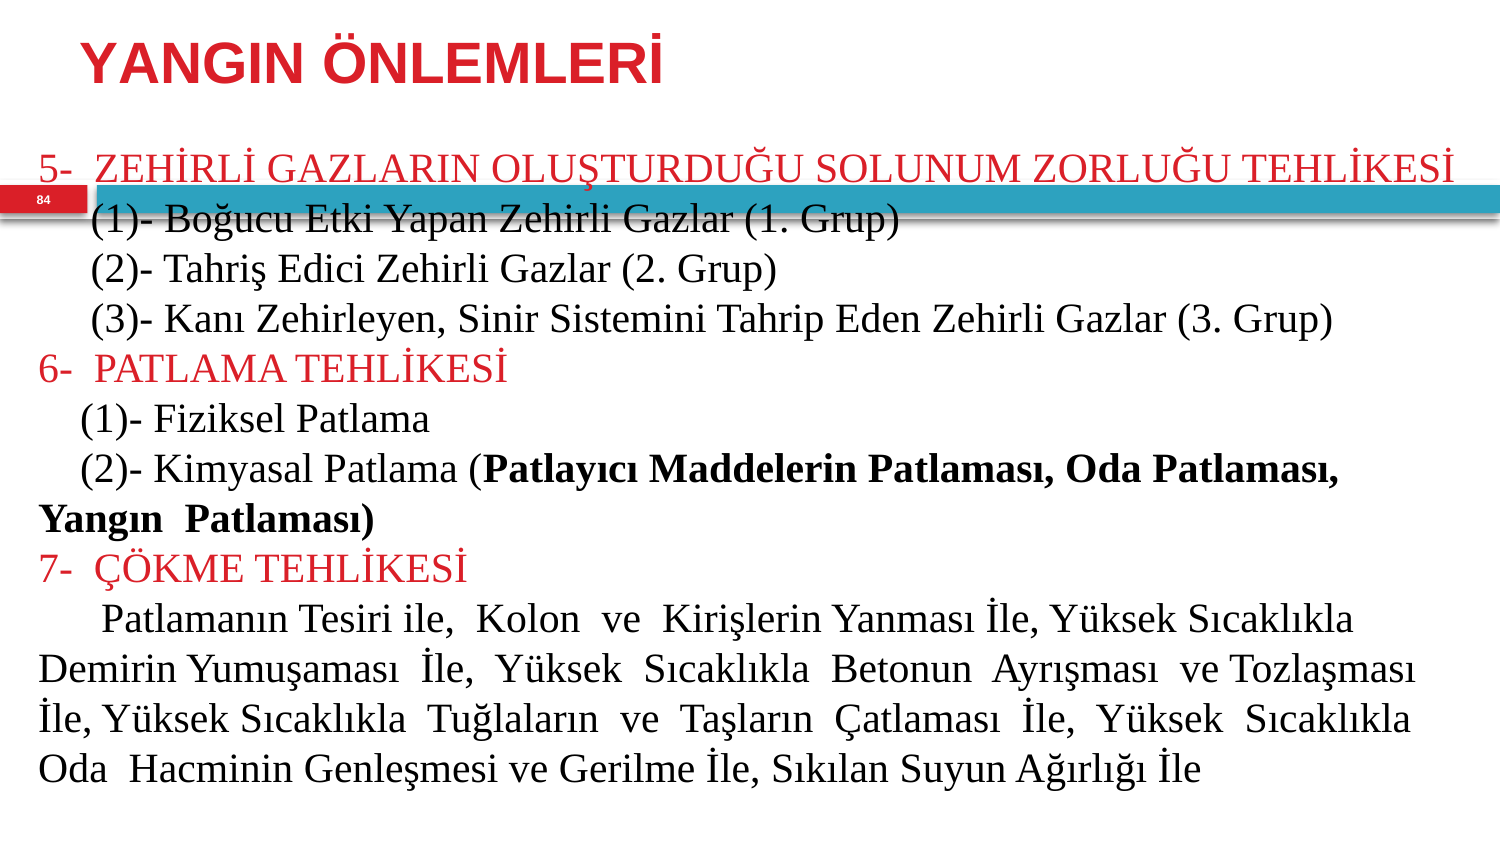

# YANGIN ÖNLEMLERİ
5-  ZEHİRLİ GAZLARIN OLUŞTURDUĞU SOLUNUM ZORLUĞU TEHLİKESİ
     (1)- Boğucu Etki Yapan Zehirli Gazlar (1. Grup)
     (2)- Tahriş Edici Zehirli Gazlar (2. Grup)
     (3)- Kanı Zehirleyen, Sinir Sistemini Tahrip Eden Zehirli Gazlar (3. Grup)
6-  PATLAMA TEHLİKESİ
    (1)- Fiziksel Patlama
    (2)- Kimyasal Patlama (Patlayıcı Maddelerin Patlaması, Oda Patlaması, Yangın  Patlaması)
7-  ÇÖKME TEHLİKESİ
      Patlamanın Tesiri ile,  Kolon  ve  Kirişlerin Yanması İle, Yüksek Sıcaklıkla Demirin Yumuşaması  İle,  Yüksek  Sıcaklıkla  Betonun  Ayrışması  ve Tozlaşması İle, Yüksek Sıcaklıkla  Tuğlaların  ve  Taşların  Çatlaması  İle,  Yüksek  Sıcaklıkla  Oda  Hacminin Genleşmesi ve Gerilme İle, Sıkılan Suyun Ağırlığı İle

84